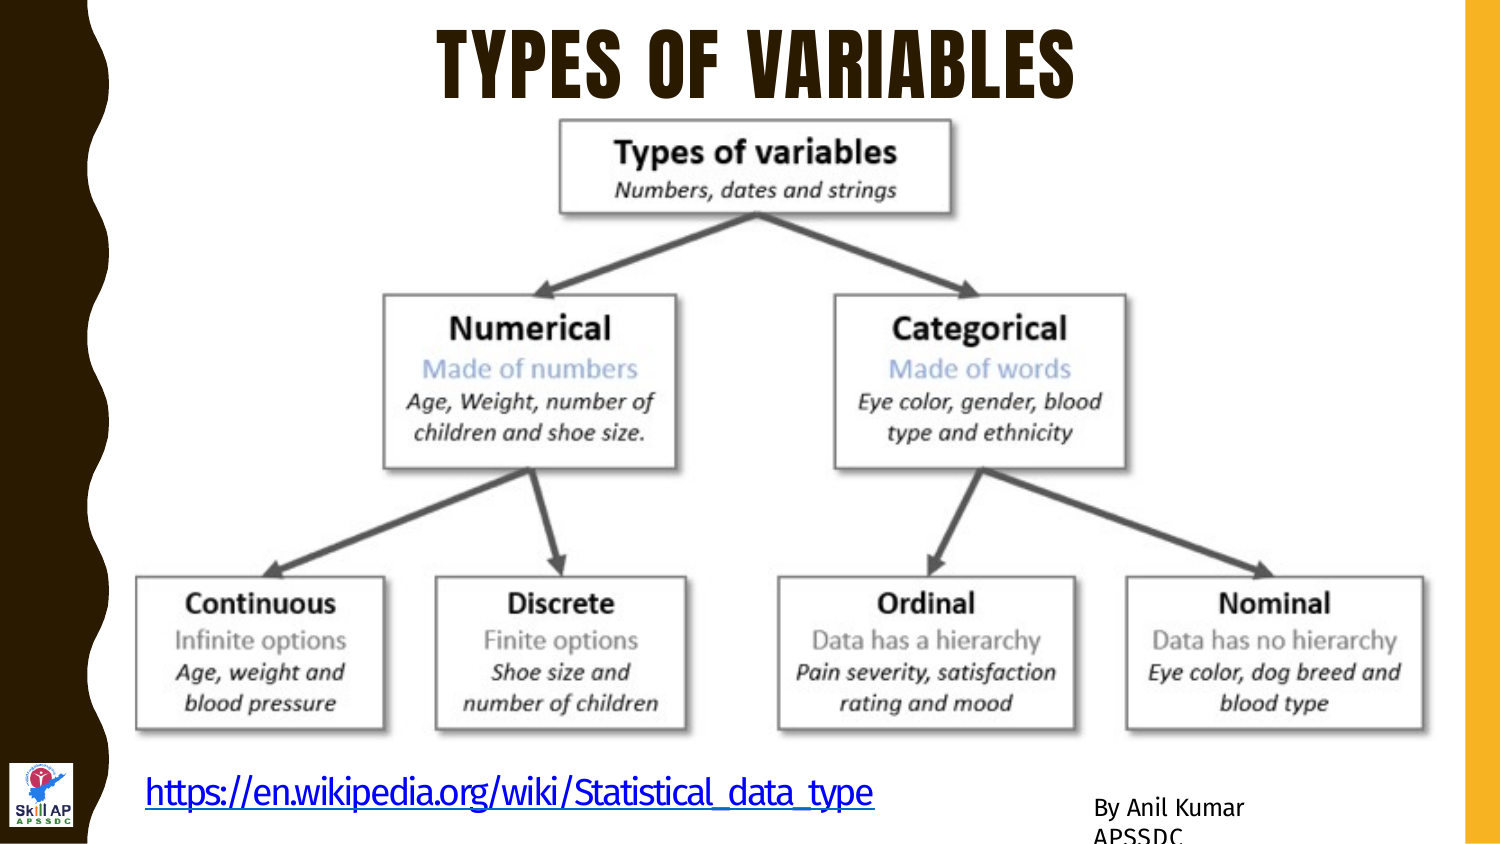

# TYPES OF VARIABLES

https://en.wikipedia.org/wiki/Statistical_data_type
By Anil Kumar APSSDC
35